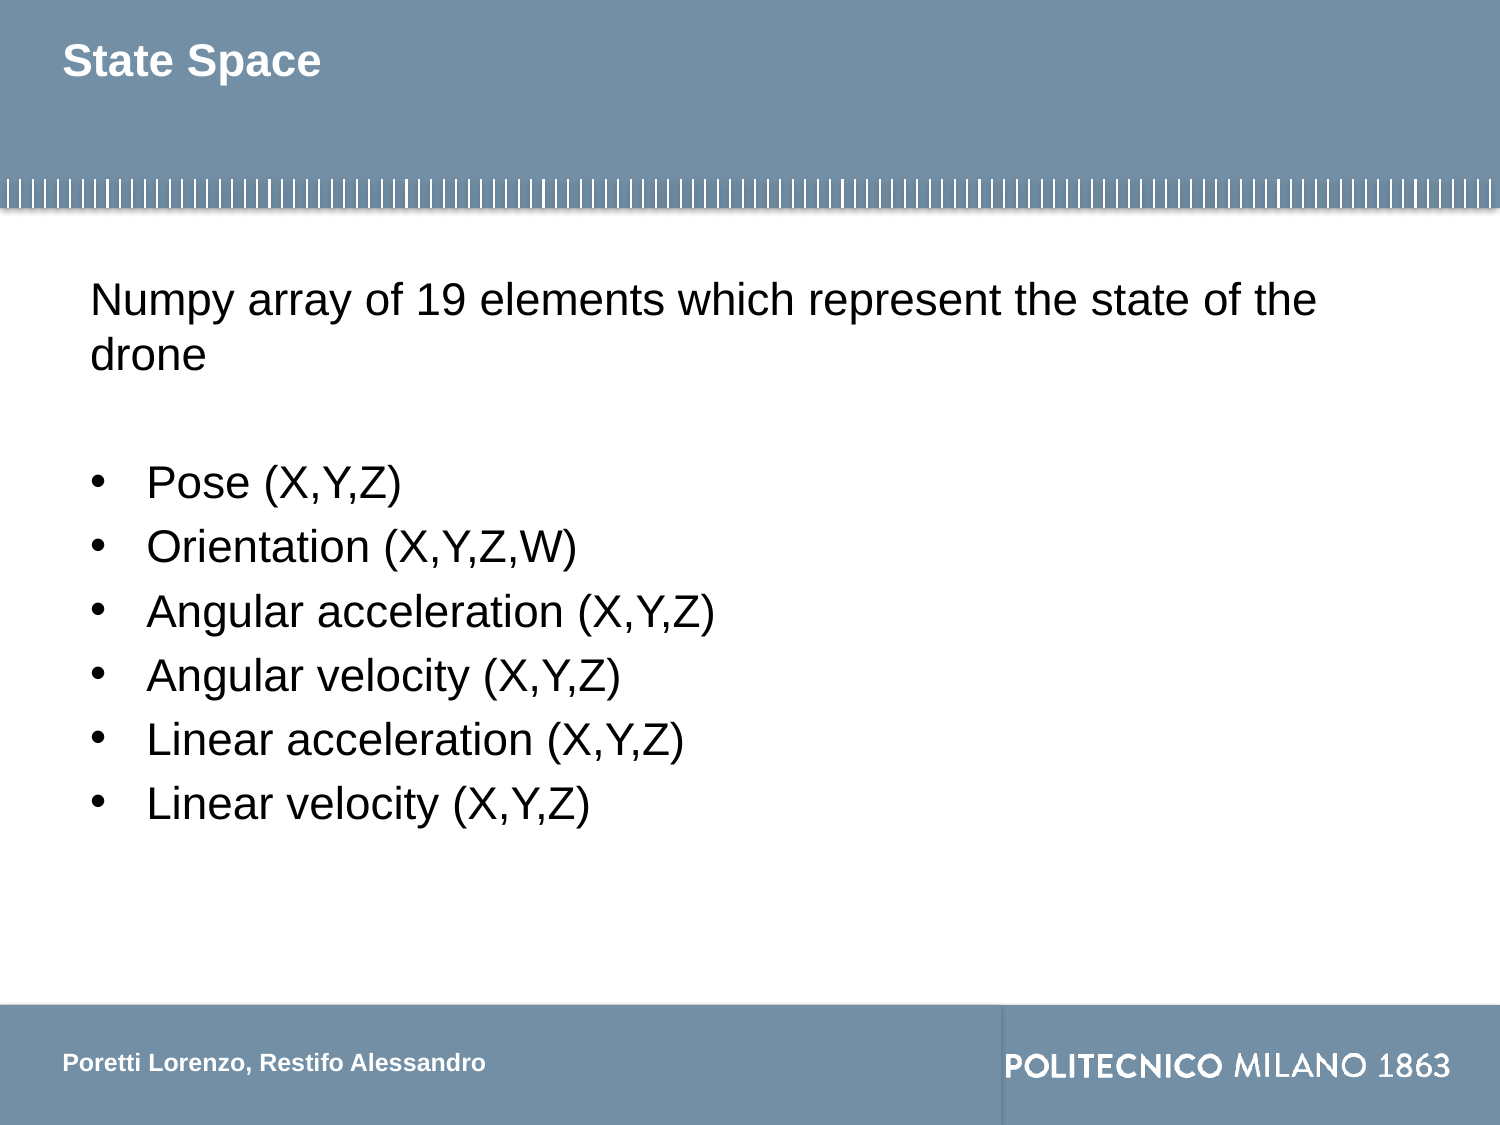

# State Space
Numpy array of 19 elements which represent the state of the drone

Pose (X,Y,Z)
Orientation (X,Y,Z,W)
Angular acceleration (X,Y,Z)
Angular velocity (X,Y,Z)
Linear acceleration (X,Y,Z)
Linear velocity (X,Y,Z)

Poretti Lorenzo, Restifo Alessandro